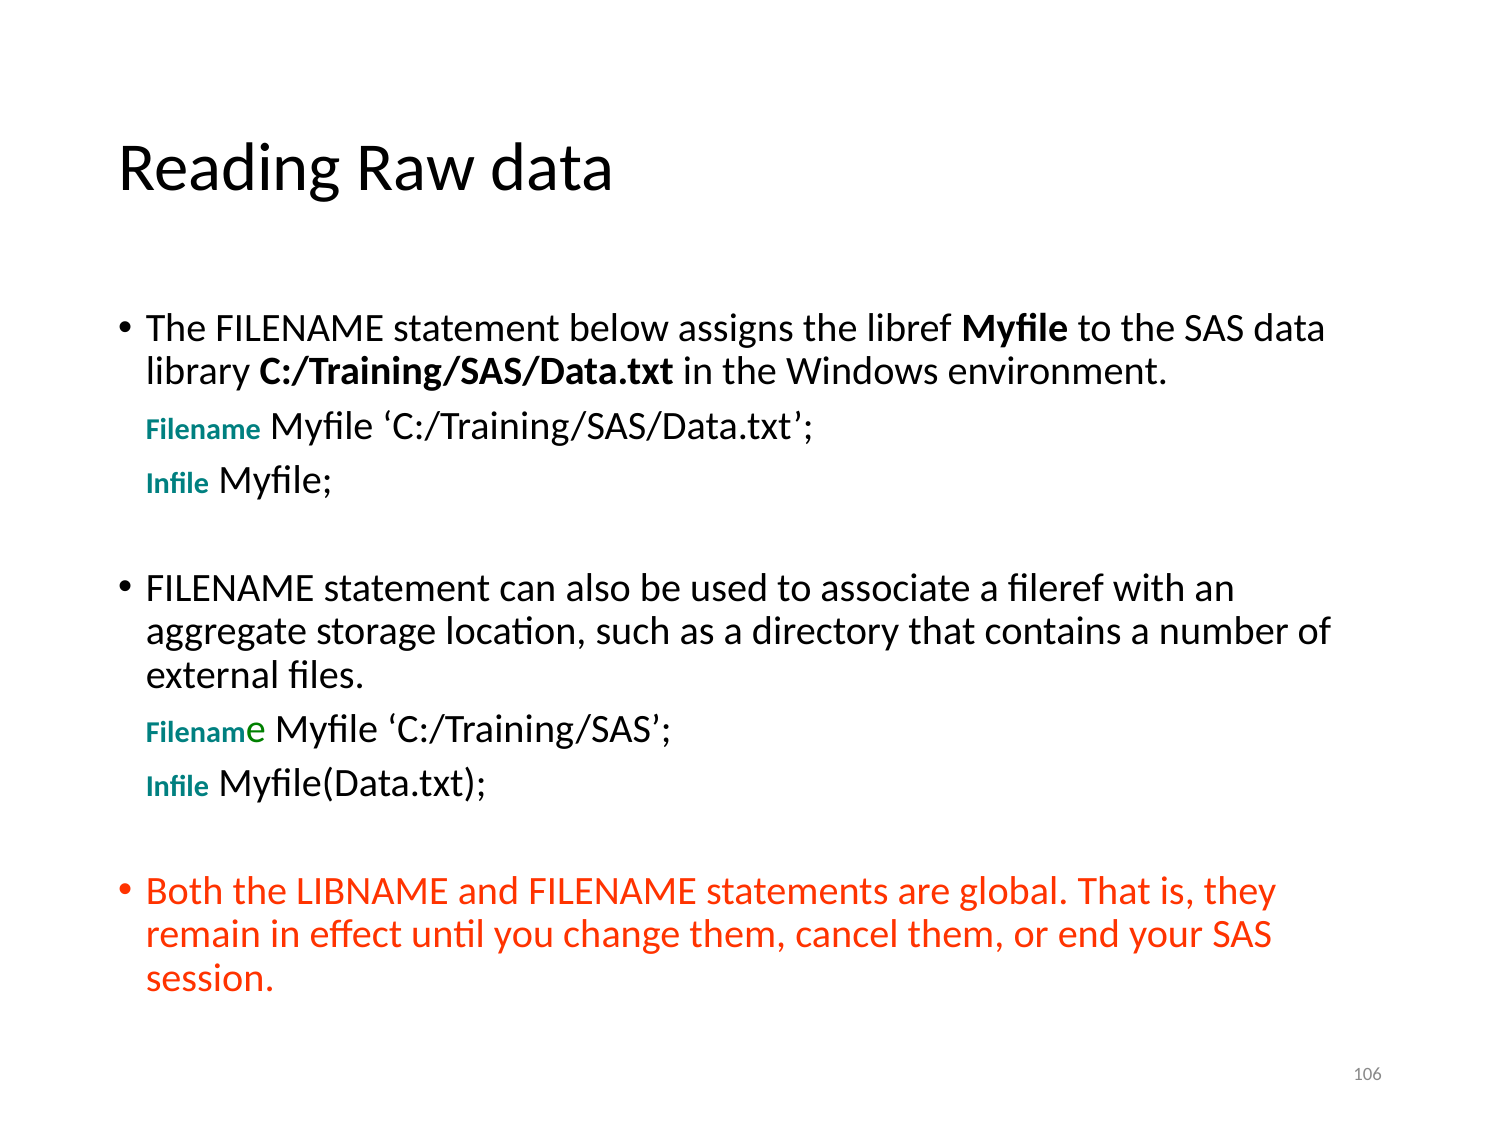

# Reading Raw data
The FILENAME statement below assigns the libref Myfile to the SAS data library C:/Training/SAS/Data.txt in the Windows environment.
		Filename Myfile ‘C:/Training/SAS/Data.txt’;
		Infile Myfile;

FILENAME statement can also be used to associate a fileref with an aggregate storage location, such as a directory that contains a number of external files.
		Filename Myfile ‘C:/Training/SAS’;
		Infile Myfile(Data.txt);

Both the LIBNAME and FILENAME statements are global. That is, they remain in effect until you change them, cancel them, or end your SAS session.

106